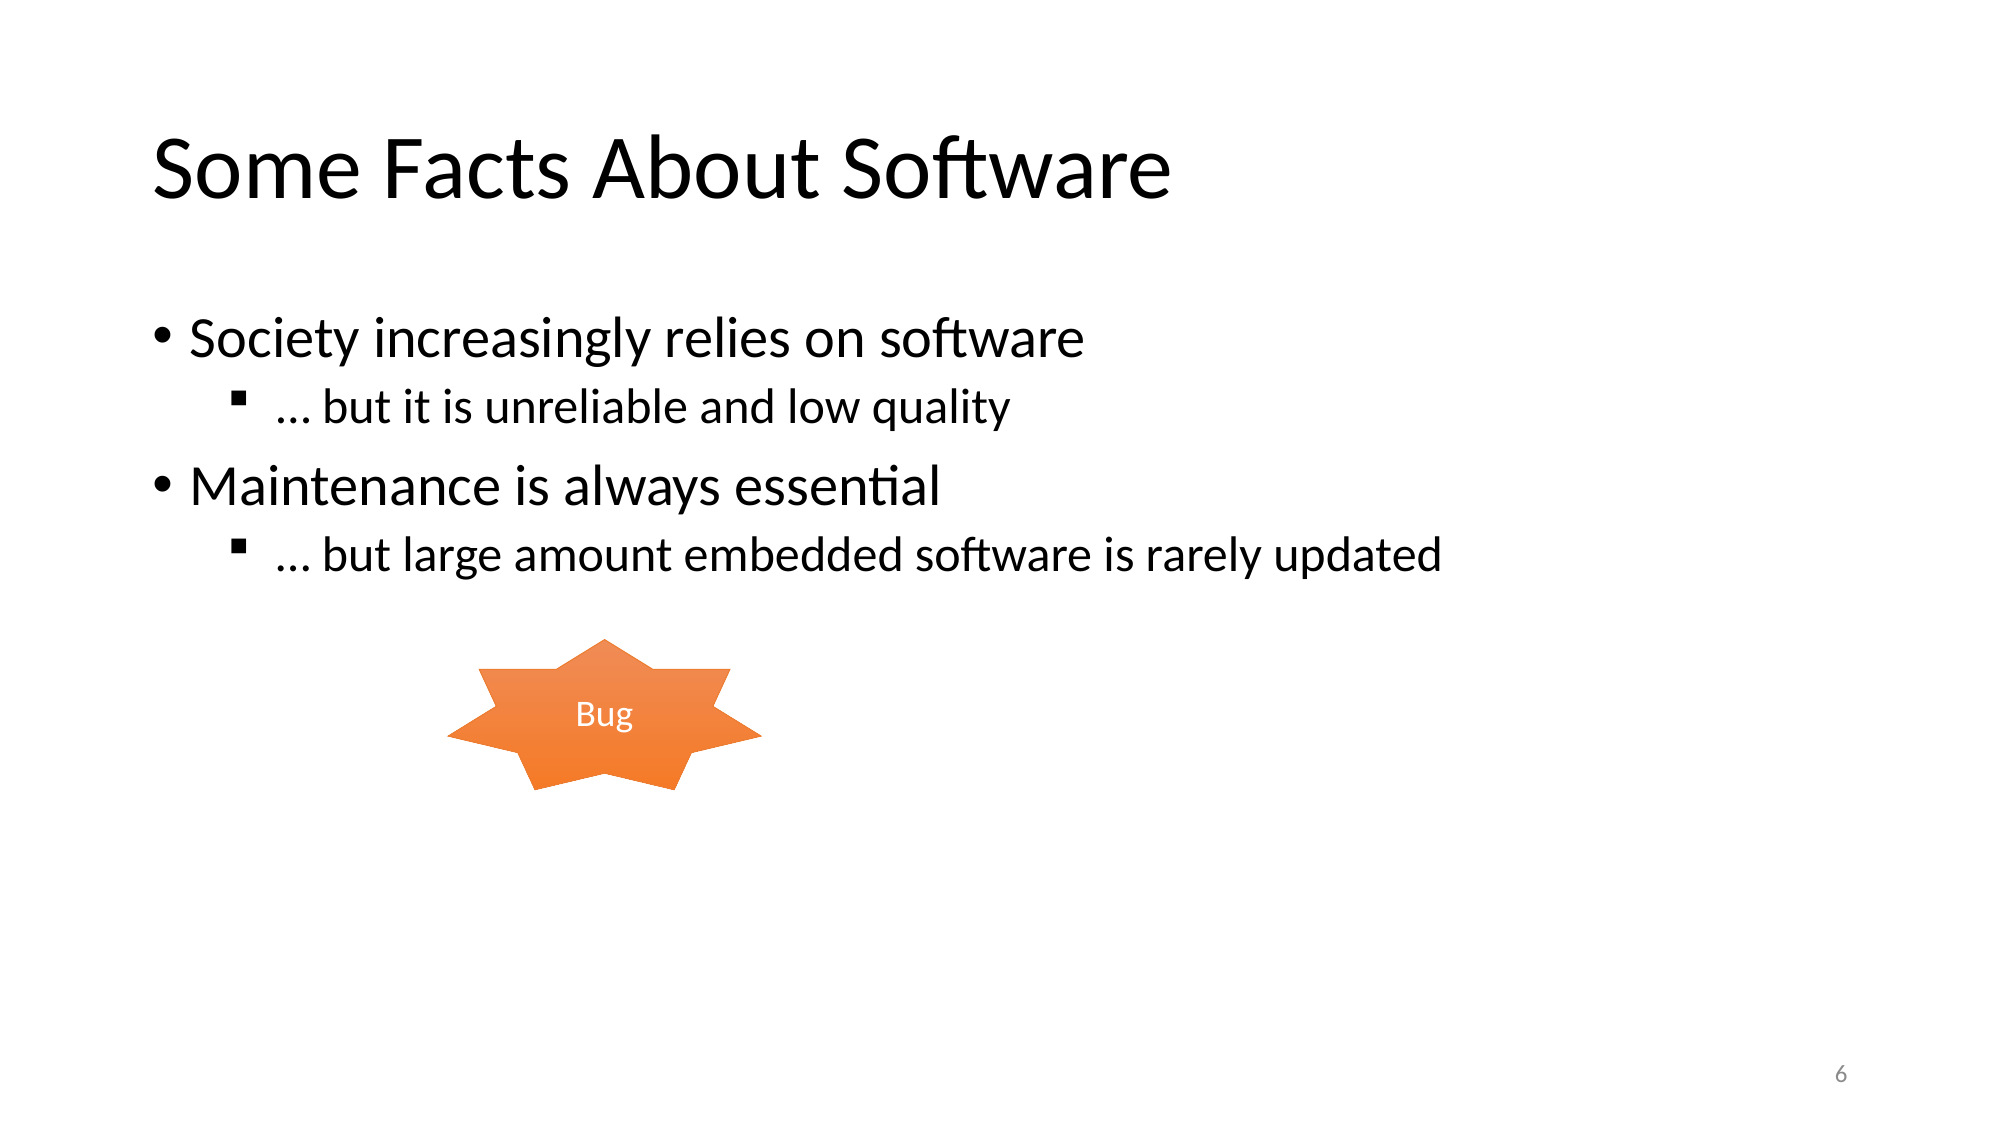

# Some Facts About Software
Society increasingly relies on software
 … but it is unreliable and low quality
Maintenance is always essential
 … but large amount embedded software is rarely updated
Bug
6